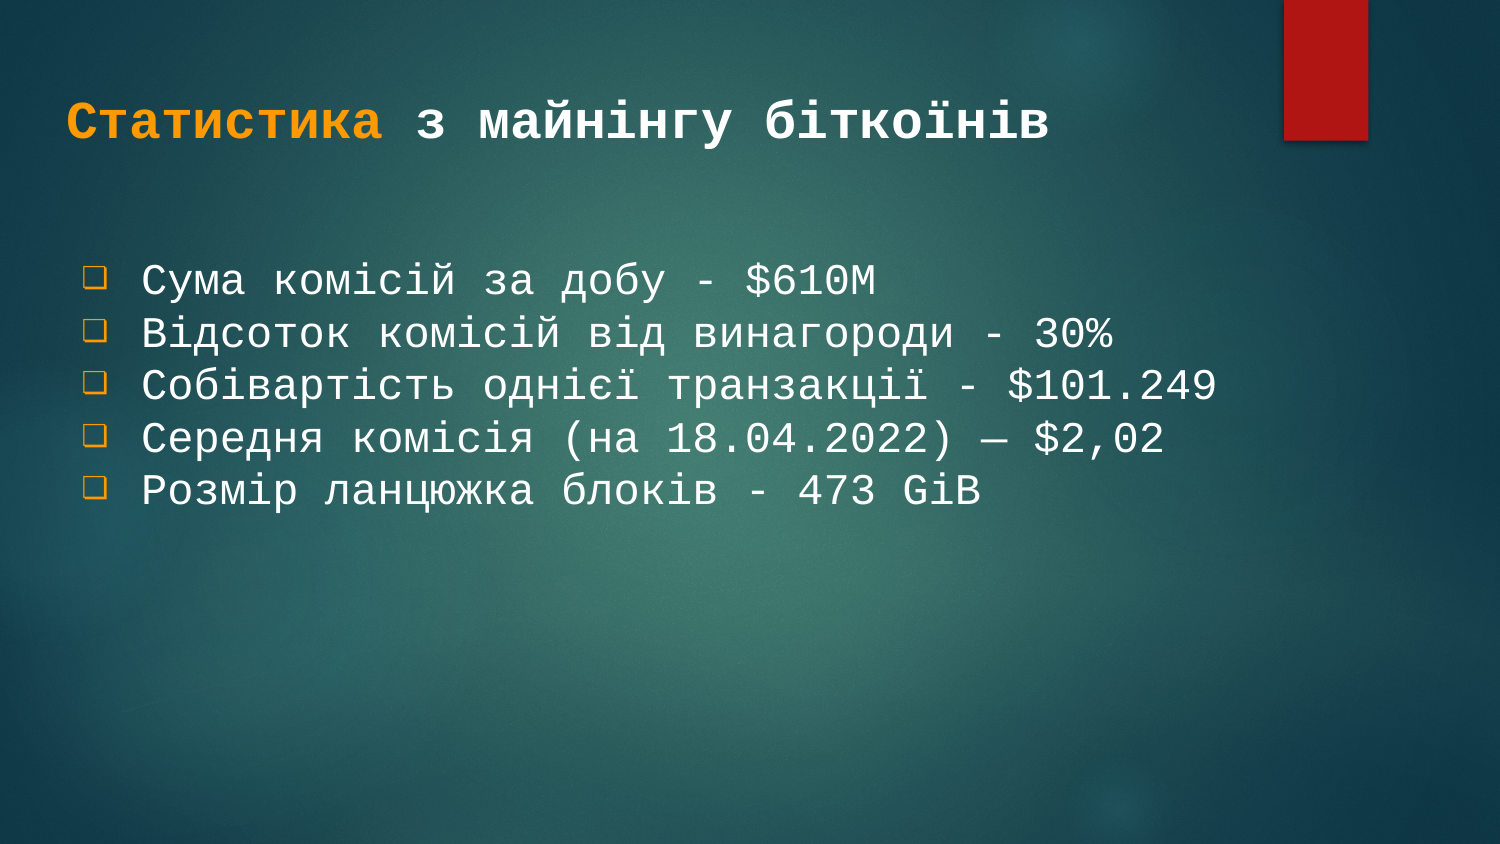

# Статистика з майнінгу біткоїнів
Сума комісій за добу - $610M
Відсоток комісій від винагороди - 30%
Собівартість однієї транзакції - $101.249
Середня комісія (на 18.04.2022) — $2,02
Розмір ланцюжка блоків - 473 GiB